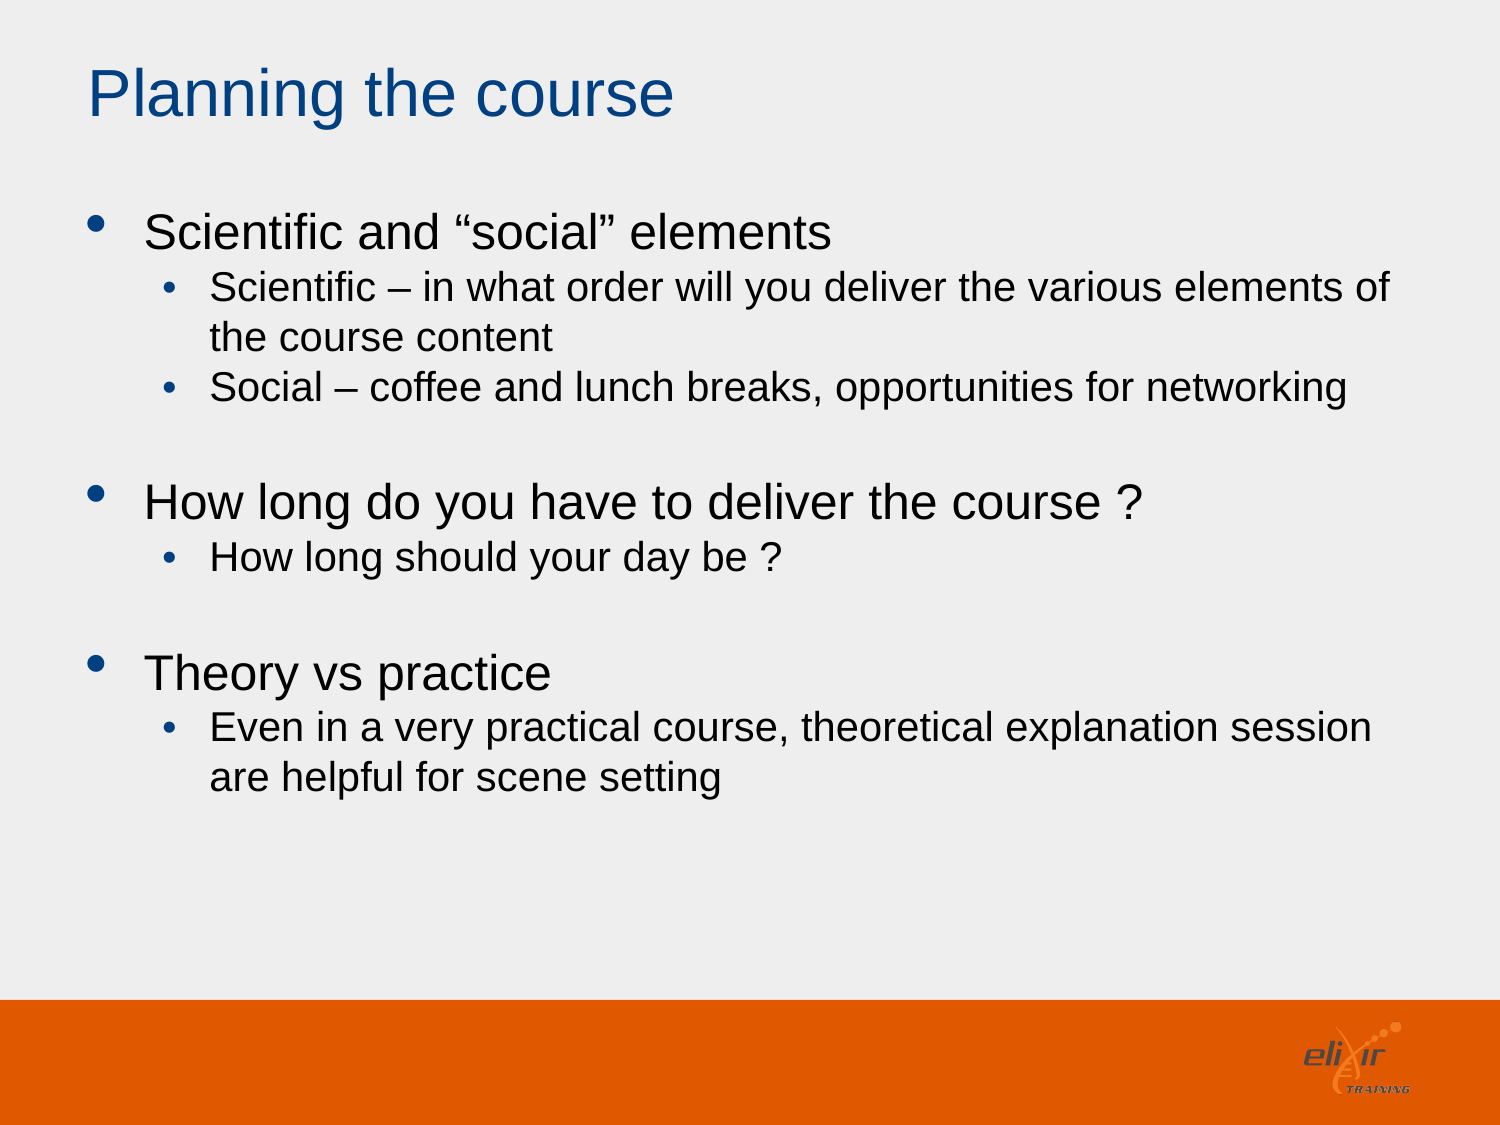

Planning the course
Scientific and “social” elements
Scientific – in what order will you deliver the various elements of the course content
Social – coffee and lunch breaks, opportunities for networking

How long do you have to deliver the course ?
How long should your day be ?

Theory vs practice
Even in a very practical course, theoretical explanation session are helpful for scene setting